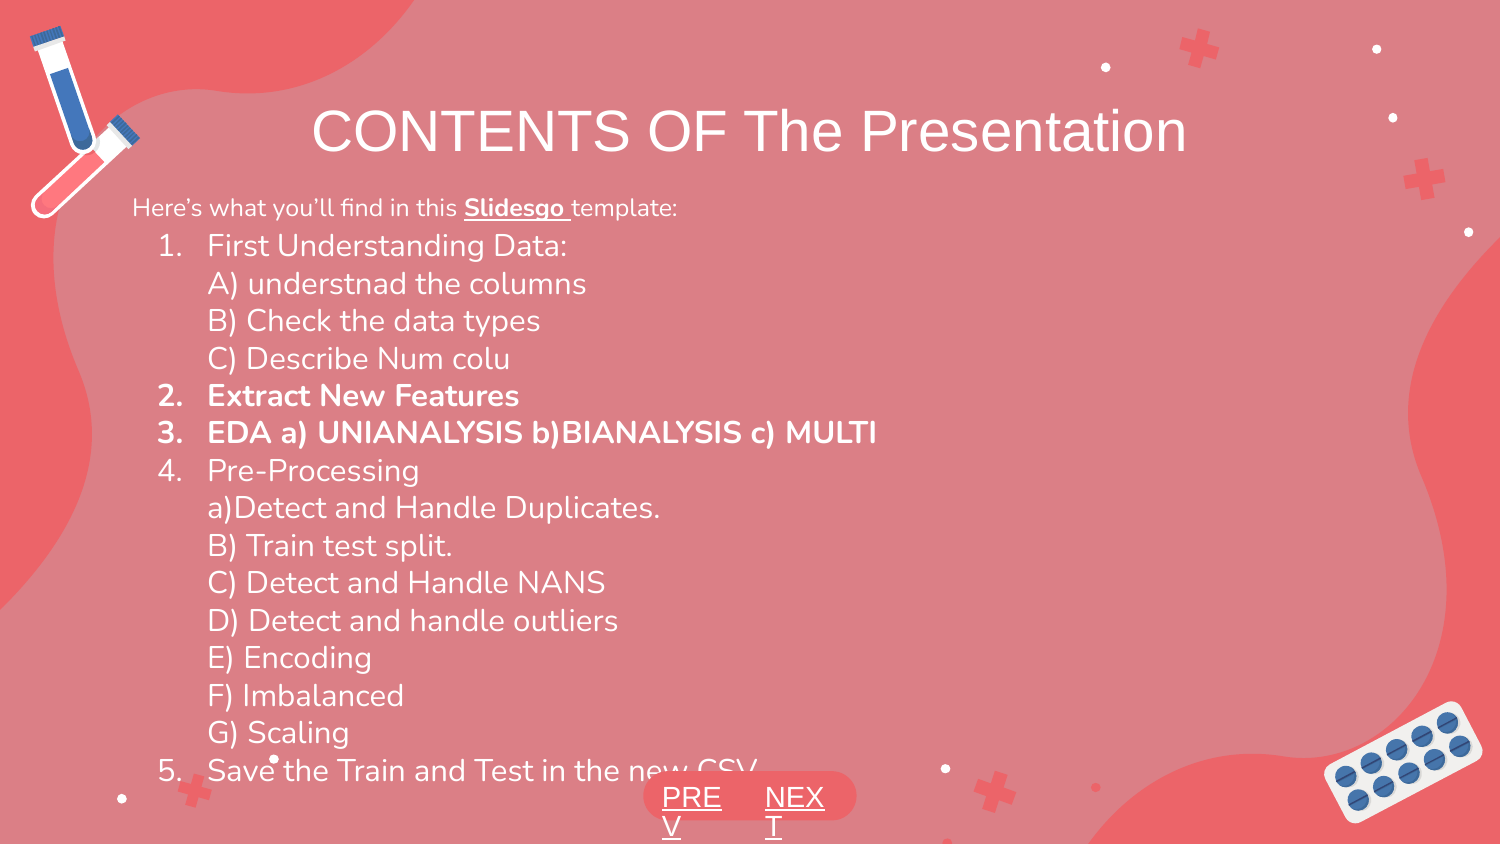

# CONTENTS OF The Presentation
Here’s what you’ll find in this Slidesgo template:
First Understanding Data:
A) understnad the columns
B) Check the data types
C) Describe Num colu
Extract New Features
EDA a) UNIANALYSIS b)BIANALYSIS c) MULTI
Pre-Processing
a)Detect and Handle Duplicates.
B) Train test split.
C) Detect and Handle NANS
D) Detect and handle outliers
E) Encoding
F) Imbalanced
G) Scaling
Save the Train and Test in the new CSV

PREV
NEXT